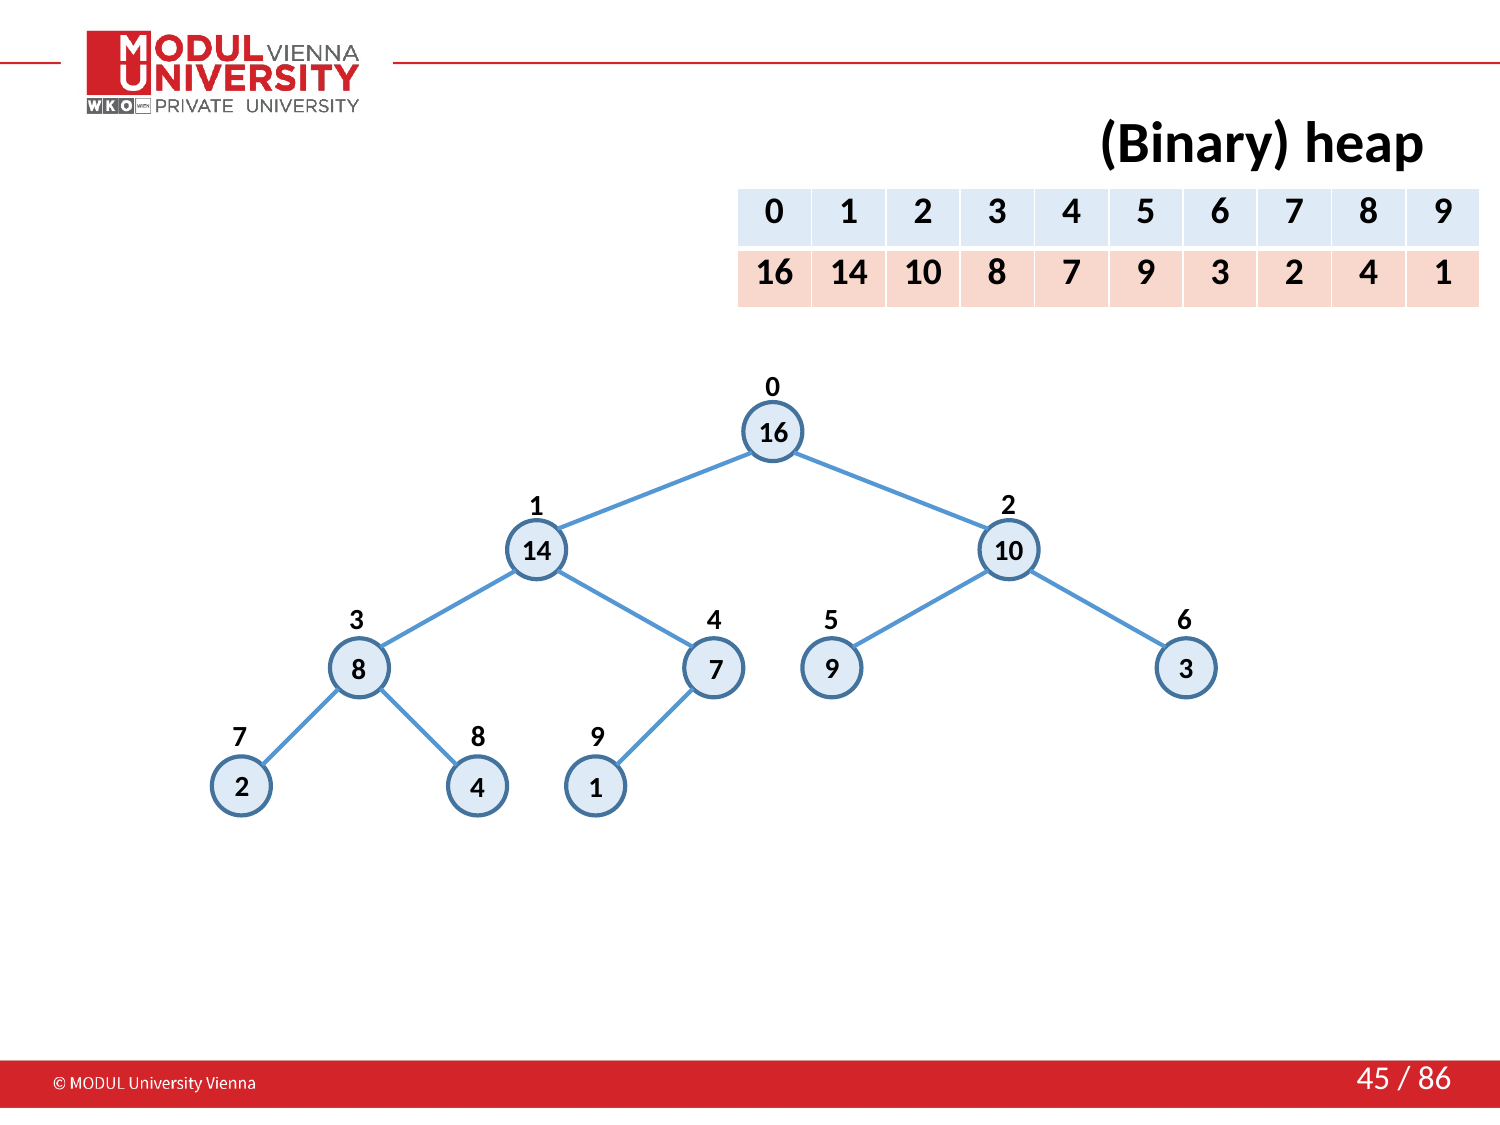

# (Binary) heap
| 0 | 1 | 2 | 3 | 4 | 5 | 6 | 7 | 8 | 9 |
| --- | --- | --- | --- | --- | --- | --- | --- | --- | --- |
| 16 | 14 | 10 | 8 | 7 | 9 | 3 | 2 | 4 | 1 |
| --- | --- | --- | --- | --- | --- | --- | --- | --- | --- |
0

16
2
1

14
10
6
3
4
5

9
3
8
7
7
8
9

2
4
1